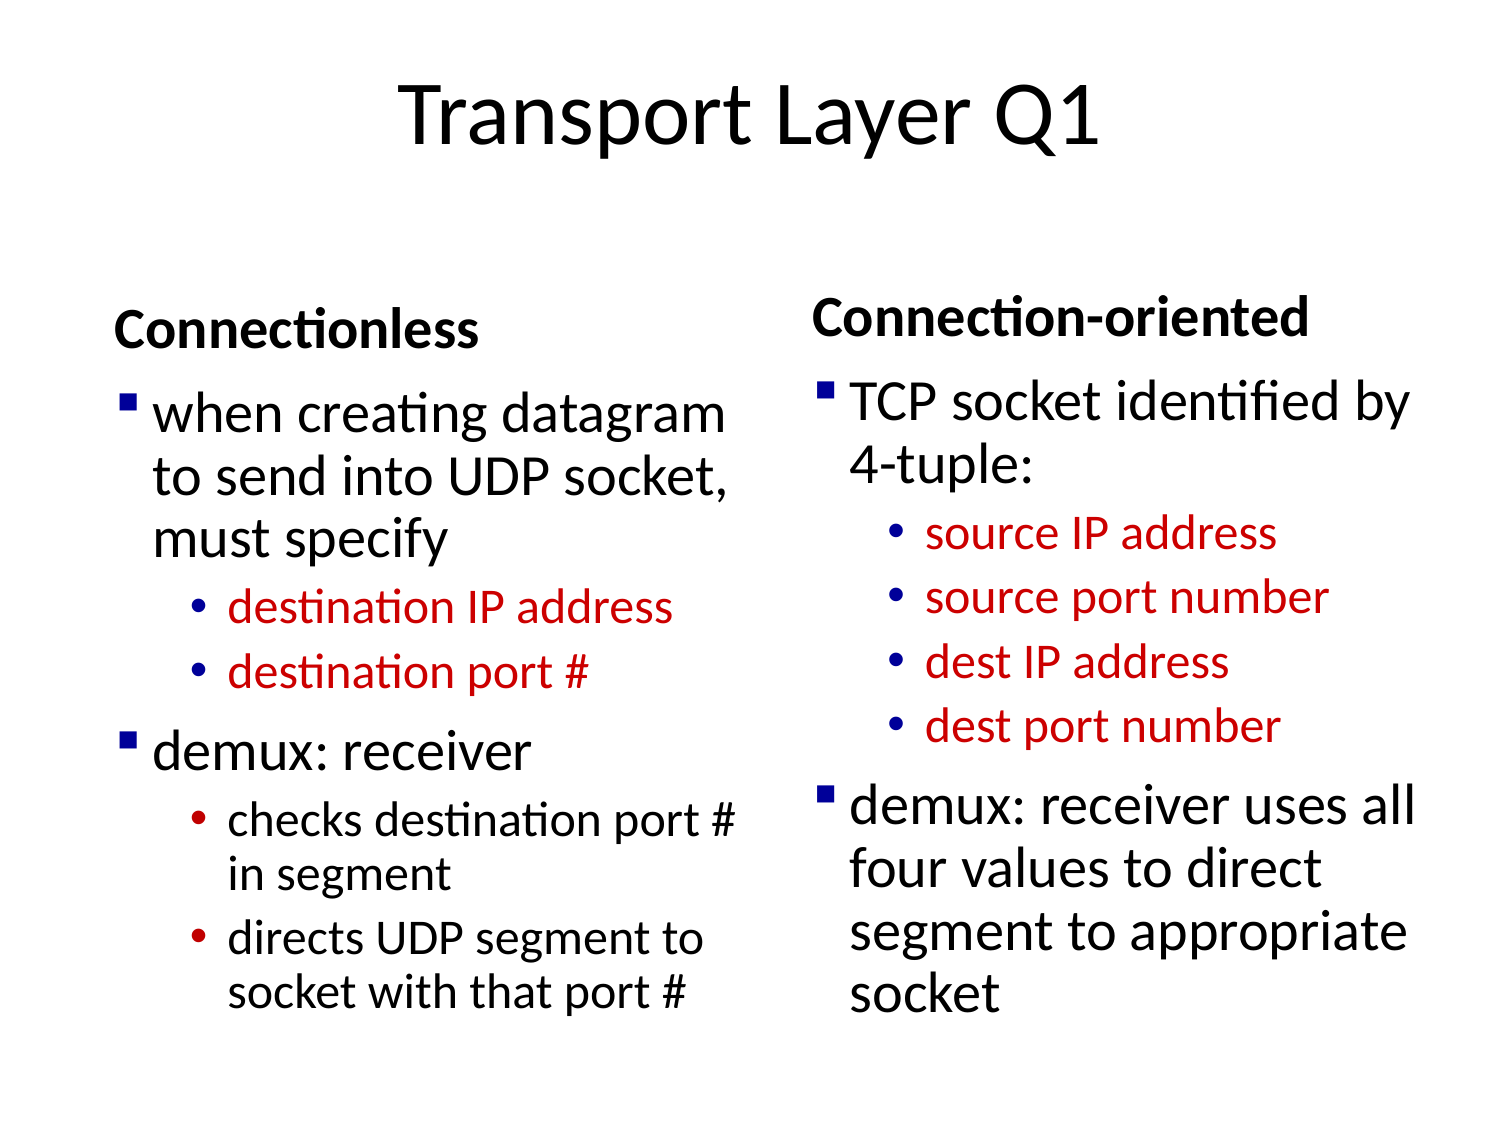

Transport Layer Q1
Connection-oriented
TCP socket identified by 4-tuple:
source IP address
source port number
dest IP address
dest port number
demux: receiver uses all four values to direct segment to appropriate socket
Connectionless
when creating datagram to send into UDP socket, must specify
destination IP address
destination port #
demux: receiver
checks destination port # in segment
directs UDP segment to socket with that port #